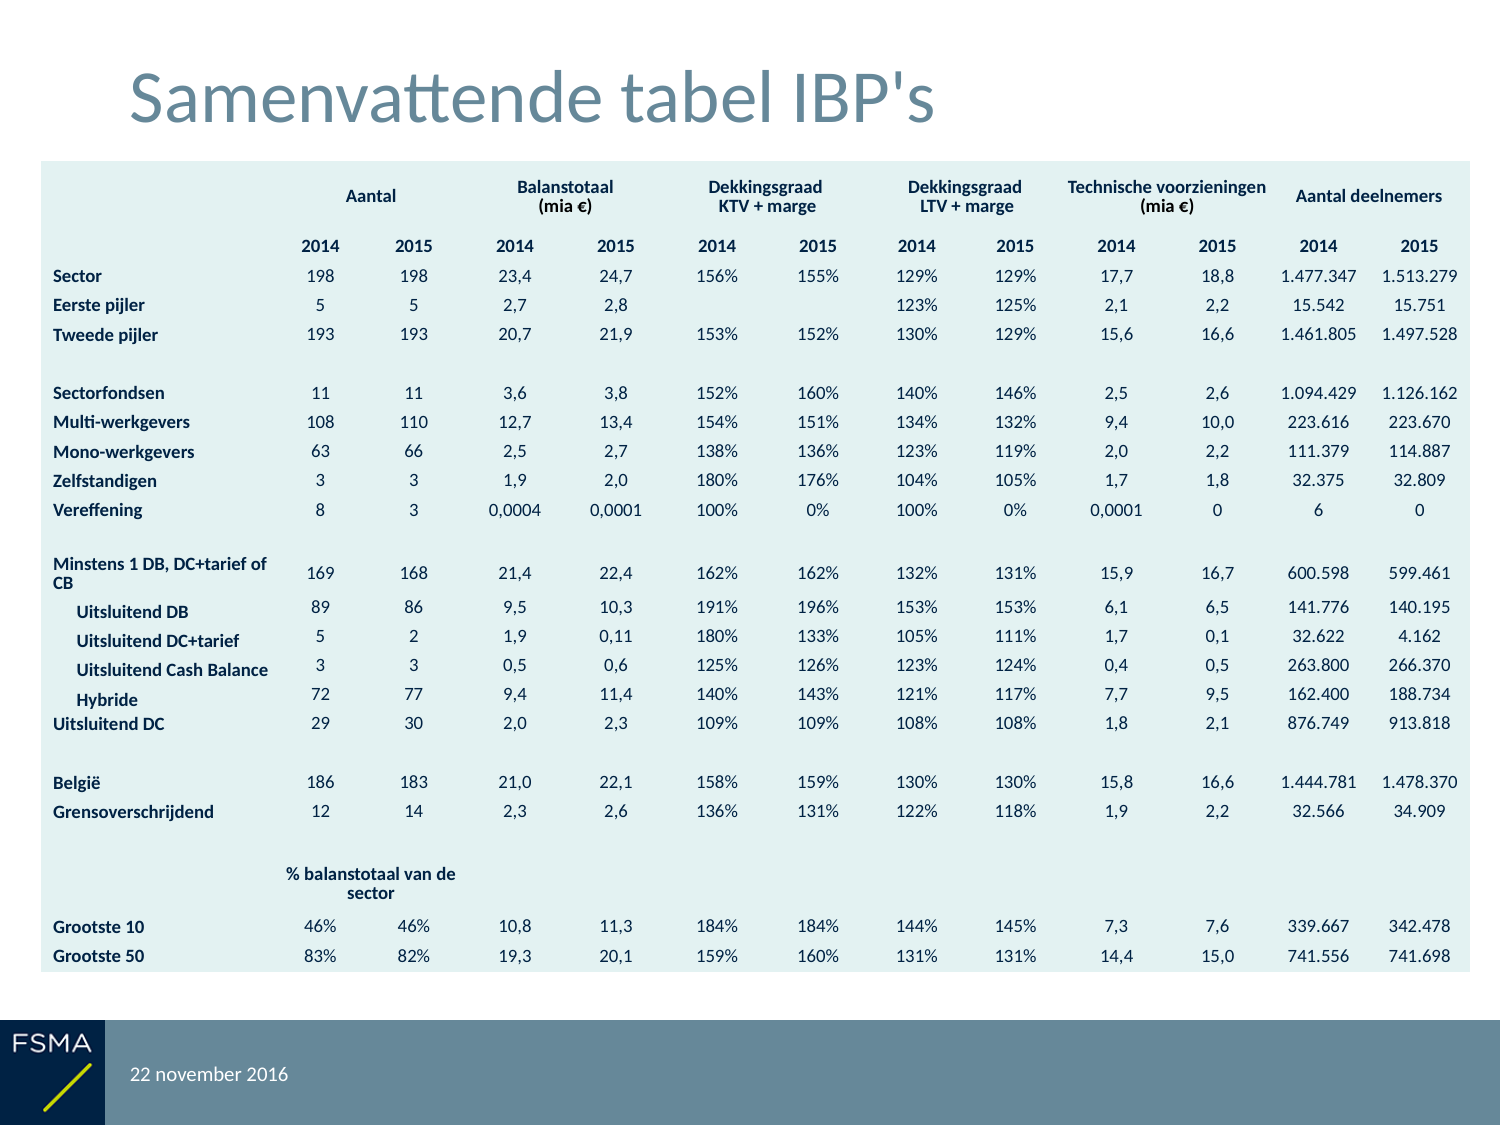

# Samenvattende tabel IBP's
|  | Aantal |  | Balanstotaal (mia €) |  | Dekkingsgraad KTV + marge |  | Dekkingsgraad LTV + marge |  | Technische voorzieningen (mia €) |  | Aantal deelnemers |  |
| --- | --- | --- | --- | --- | --- | --- | --- | --- | --- | --- | --- | --- |
|  | 2014 | 2015 | 2014 | 2015 | 2014 | 2015 | 2014 | 2015 | 2014 | 2015 | 2014 | 2015 |
| Sector | 198 | 198 | 23,4 | 24,7 | 156% | 155% | 129% | 129% | 17,7 | 18,8 | 1.477.347 | 1.513.279 |
| Eerste pijler | 5 | 5 | 2,7 | 2,8 |  |  | 123% | 125% | 2,1 | 2,2 | 15.542 | 15.751 |
| Tweede pijler | 193 | 193 | 20,7 | 21,9 | 153% | 152% | 130% | 129% | 15,6 | 16,6 | 1.461.805 | 1.497.528 |
|  |  |  |  |  |  |  |  |  |  |  |  |  |
| Sectorfondsen | 11 | 11 | 3,6 | 3,8 | 152% | 160% | 140% | 146% | 2,5 | 2,6 | 1.094.429 | 1.126.162 |
| Multi-werkgevers | 108 | 110 | 12,7 | 13,4 | 154% | 151% | 134% | 132% | 9,4 | 10,0 | 223.616 | 223.670 |
| Mono-werkgevers | 63 | 66 | 2,5 | 2,7 | 138% | 136% | 123% | 119% | 2,0 | 2,2 | 111.379 | 114.887 |
| Zelfstandigen | 3 | 3 | 1,9 | 2,0 | 180% | 176% | 104% | 105% | 1,7 | 1,8 | 32.375 | 32.809 |
| Vereffening | 8 | 3 | 0,0004 | 0,0001 | 100% | 0% | 100% | 0% | 0,0001 | 0 | 6 | 0 |
|  |  |  |  |  |  |  |  |  |  |  |  |  |
| Minstens 1 DB, DC+tarief of CB | 169 | 168 | 21,4 | 22,4 | 162% | 162% | 132% | 131% | 15,9 | 16,7 | 600.598 | 599.461 |
| Uitsluitend DB | 89 | 86 | 9,5 | 10,3 | 191% | 196% | 153% | 153% | 6,1 | 6,5 | 141.776 | 140.195 |
| Uitsluitend DC+tarief | 5 | 2 | 1,9 | 0,11 | 180% | 133% | 105% | 111% | 1,7 | 0,1 | 32.622 | 4.162 |
| Uitsluitend Cash Balance | 3 | 3 | 0,5 | 0,6 | 125% | 126% | 123% | 124% | 0,4 | 0,5 | 263.800 | 266.370 |
| Hybride | 72 | 77 | 9,4 | 11,4 | 140% | 143% | 121% | 117% | 7,7 | 9,5 | 162.400 | 188.734 |
| Uitsluitend DC | 29 | 30 | 2,0 | 2,3 | 109% | 109% | 108% | 108% | 1,8 | 2,1 | 876.749 | 913.818 |
|  |  |  |  |  |  |  |  |  |  |  |  |  |
| België | 186 | 183 | 21,0 | 22,1 | 158% | 159% | 130% | 130% | 15,8 | 16,6 | 1.444.781 | 1.478.370 |
| Grensoverschrijdend | 12 | 14 | 2,3 | 2,6 | 136% | 131% | 122% | 118% | 1,9 | 2,2 | 32.566 | 34.909 |
|  |  |  |  |  |  |  |  |  |  |  |  |  |
|  | % balanstotaal van de sector |  |  |  |  |  |  |  |  |  |  |  |
| Grootste 10 | 46% | 46% | 10,8 | 11,3 | 184% | 184% | 144% | 145% | 7,3 | 7,6 | 339.667 | 342.478 |
| Grootste 50 | 83% | 82% | 19,3 | 20,1 | 159% | 160% | 131% | 131% | 14,4 | 15,0 | 741.556 | 741.698 |
22 november 2016
Rapportering over het boekjaar 2015
46